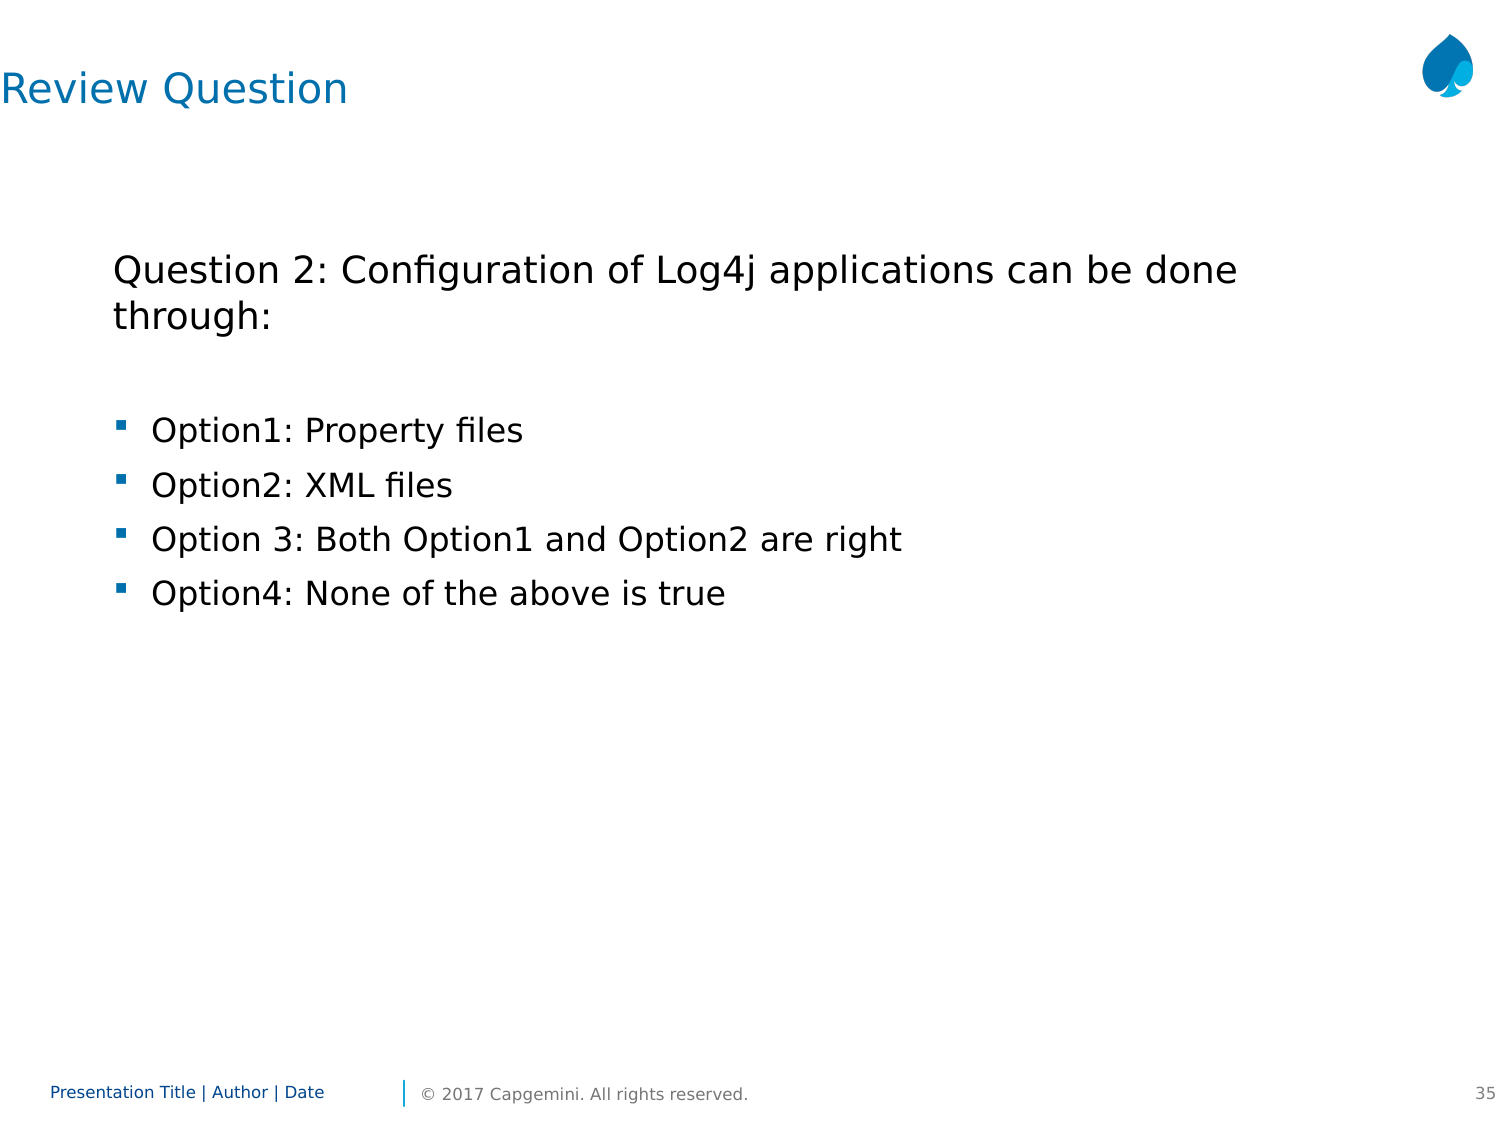

Review Question
Question 2: Configuration of Log4j applications can be done through:

Option1: Property files
Option2: XML files
Option 3: Both Option1 and Option2 are right
Option4: None of the above is true